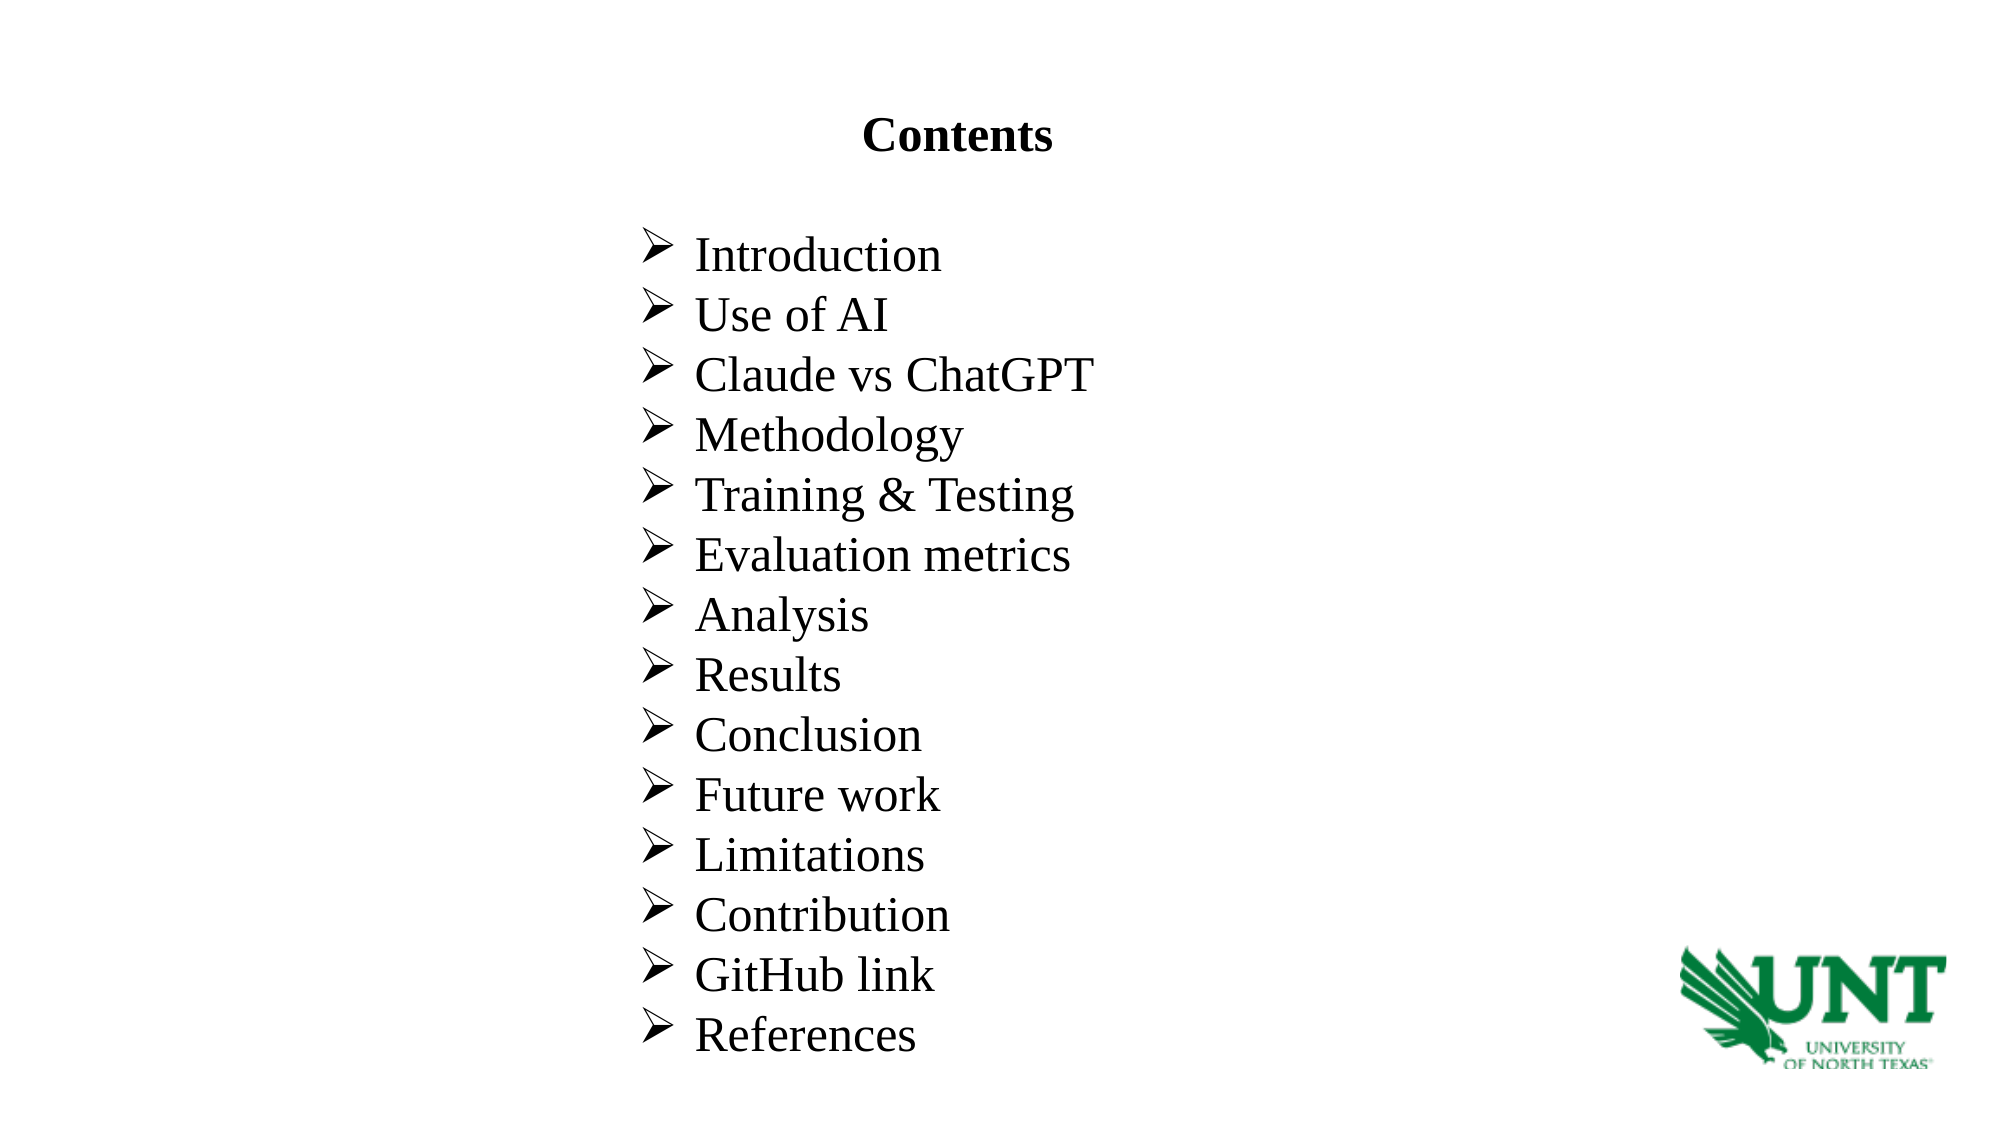

Contents
Introduction
Use of AI
Claude vs ChatGPT
Methodology
Training & Testing
Evaluation metrics
Analysis
Results
Conclusion
Future work
Limitations
Contribution
GitHub link
References